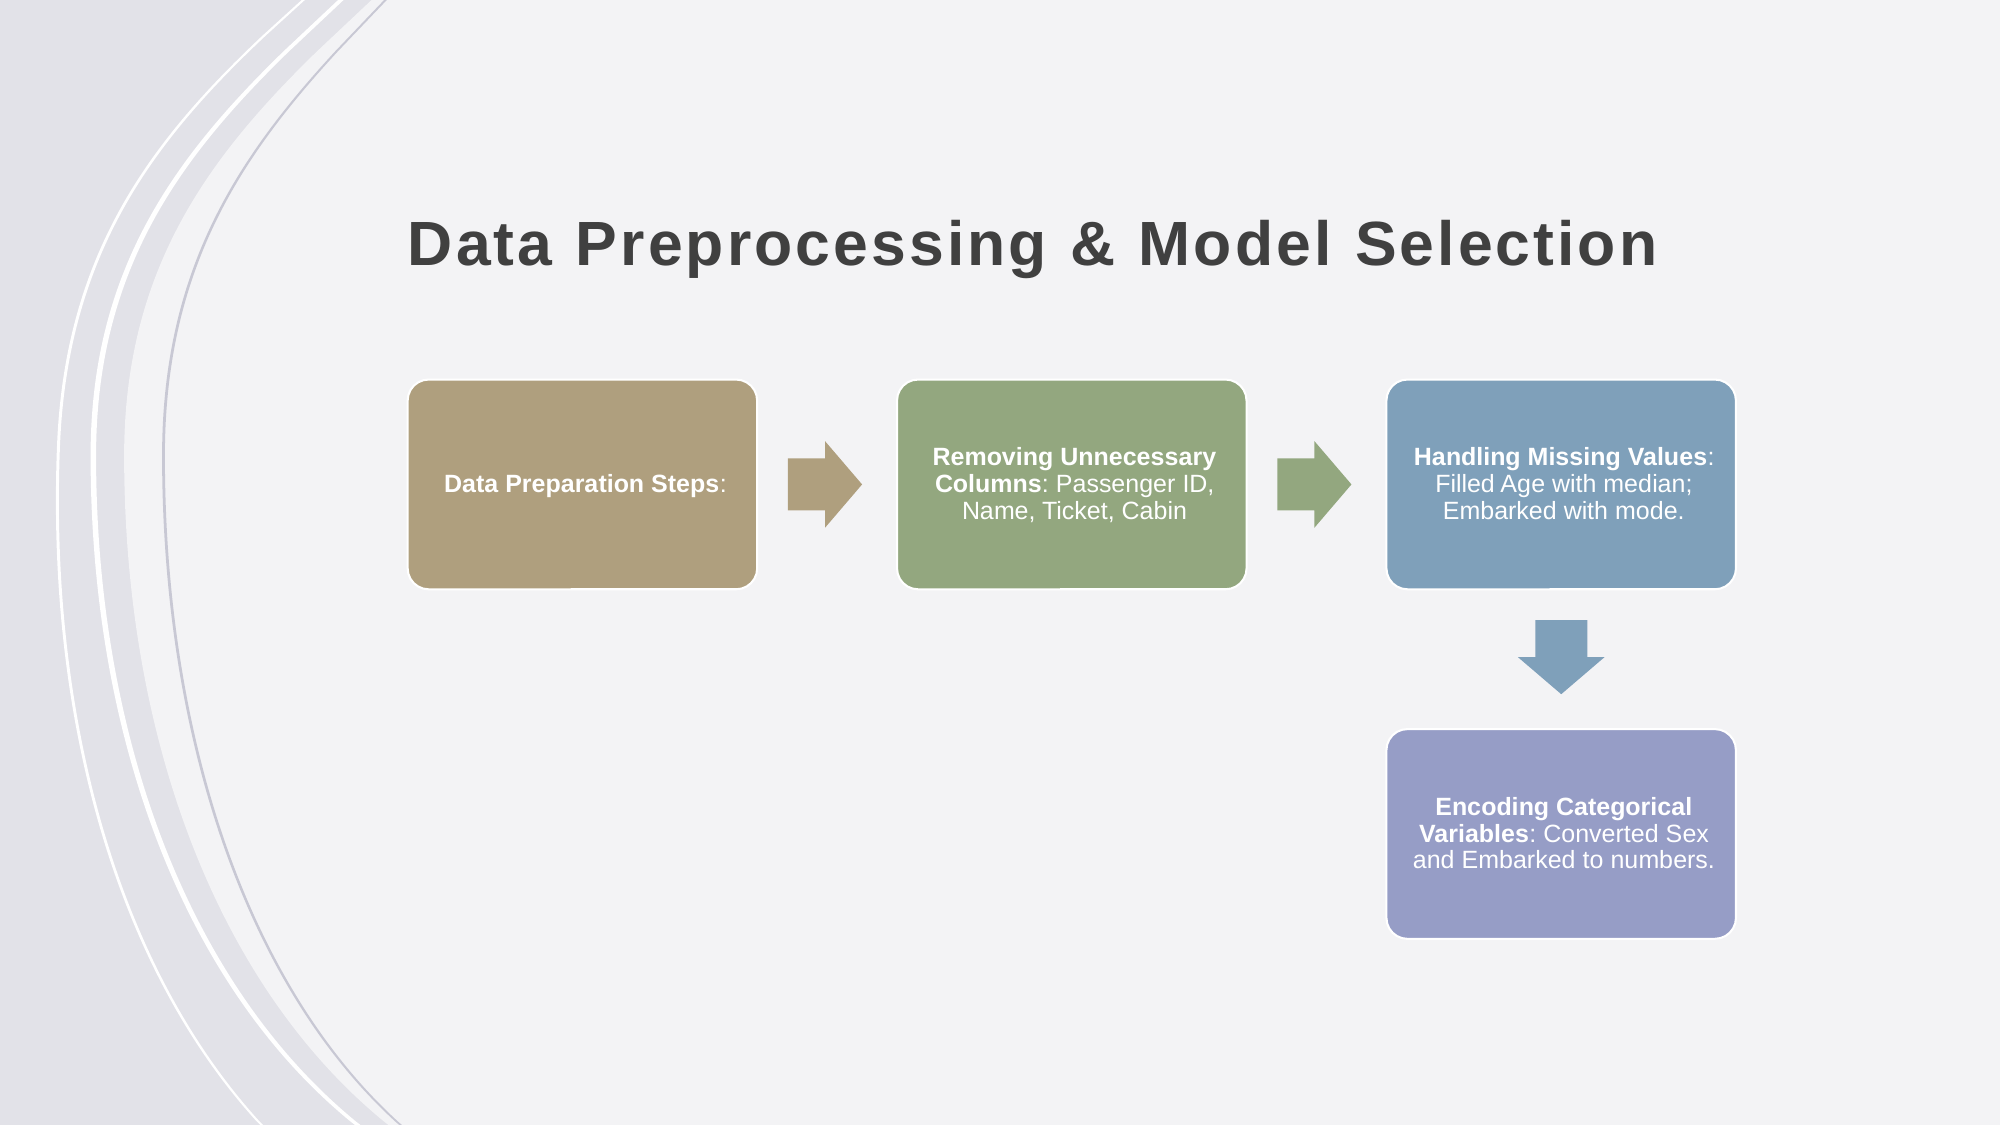

# Data Preprocessing & Model Selection
Data Preparation Steps:

Removing Unnecessary Columns: Passenger ID, Name, Ticket, Cabin

Handling Missing Values: Filled Age with median; Embarked with mode.

Encoding Categorical Variables: Converted Sex and Embarked to numbers.